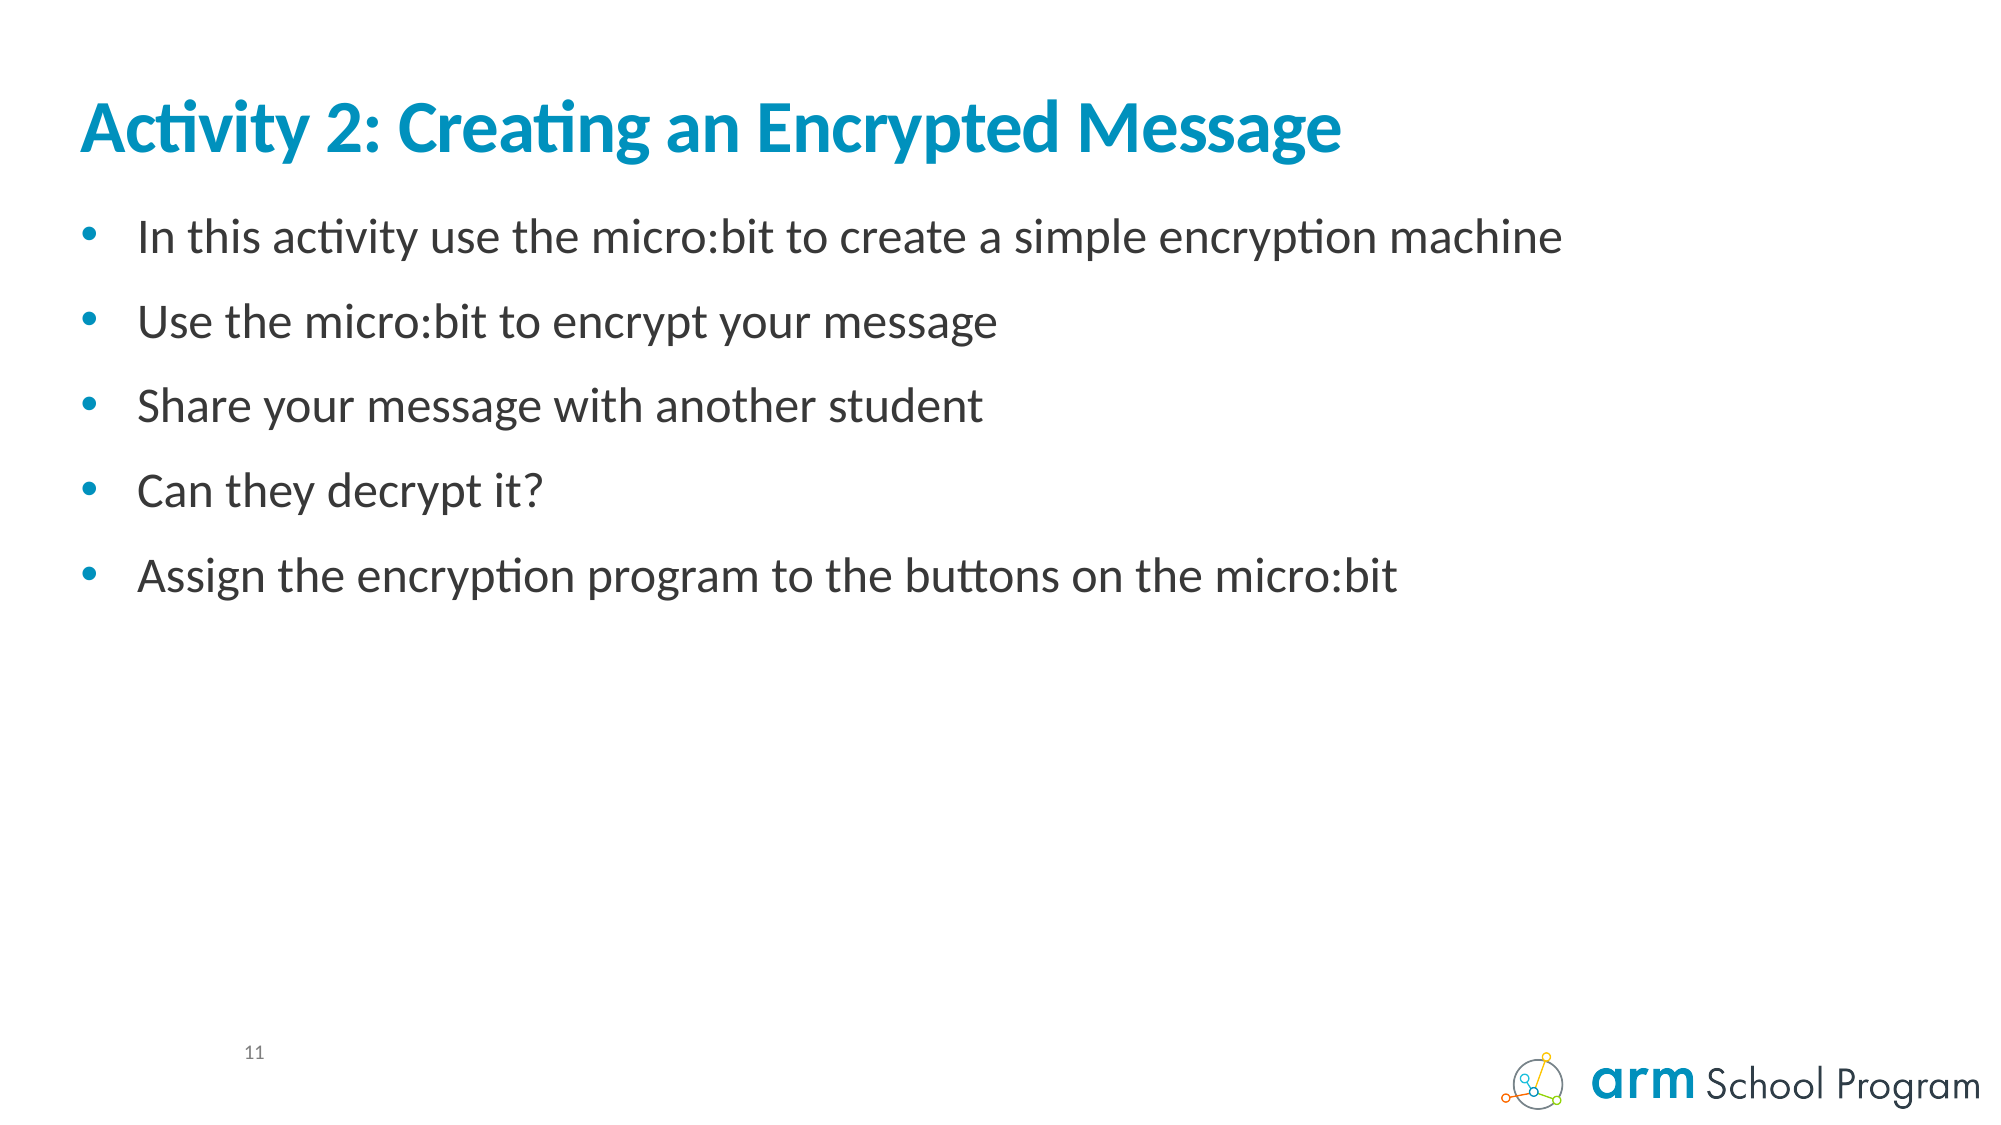

# Activity 2: Creating an Encrypted Message
In this activity use the micro:bit to create a simple encryption machine
Use the micro:bit to encrypt your message
Share your message with another student
Can they decrypt it?
Assign the encryption program to the buttons on the micro:bit